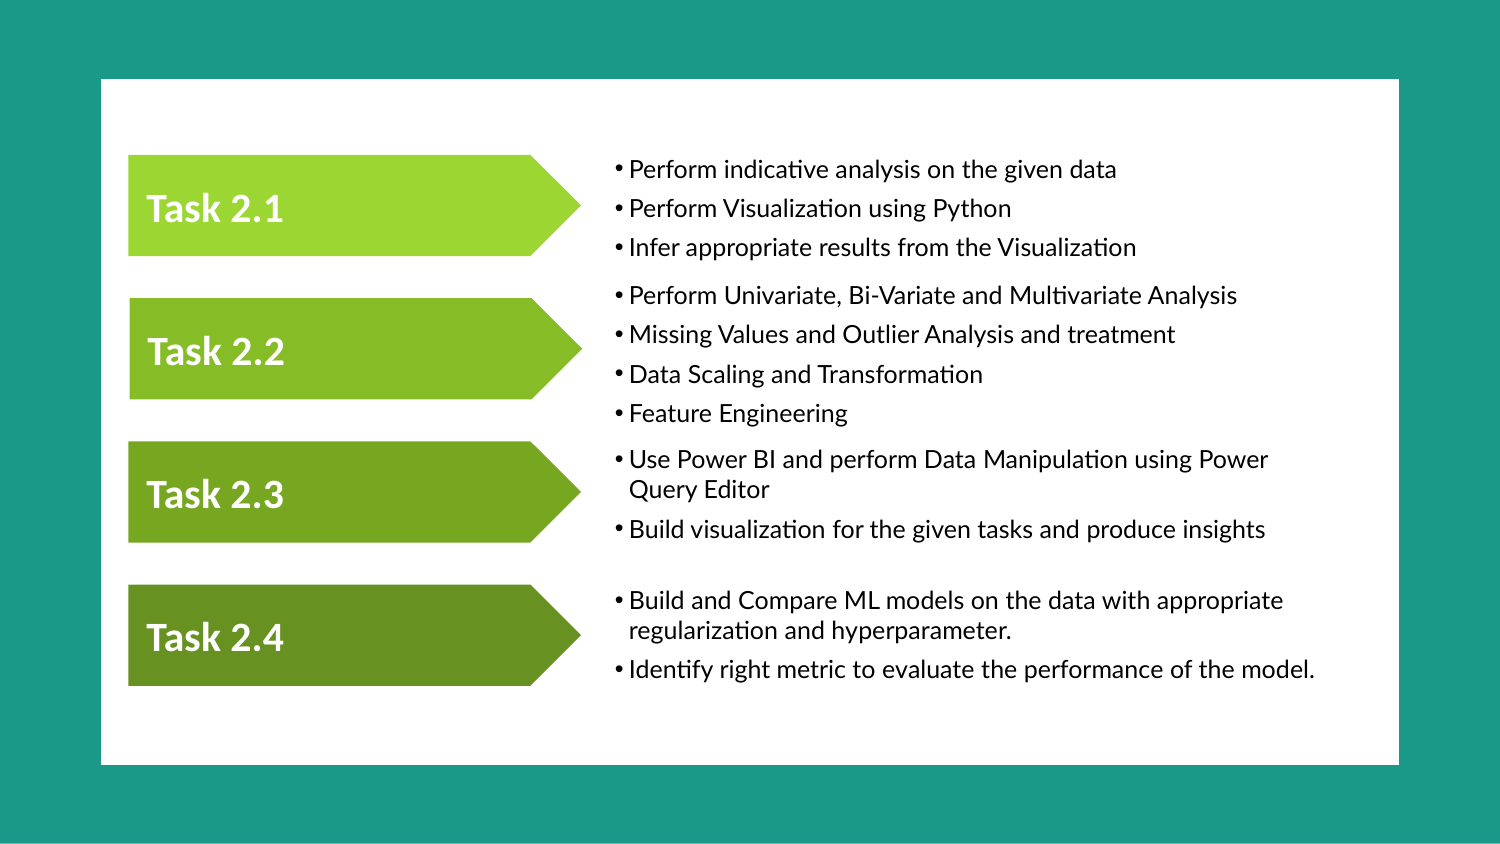

Perform indicative analysis on the given data
Perform Visualization using Python
Infer appropriate results from the Visualization
Task 2.1
Perform Univariate, Bi-Variate and Multivariate Analysis
Missing Values and Outlier Analysis and treatment
Data Scaling and Transformation
Feature Engineering
Task 2.2
Task 2.3
Use Power BI and perform Data Manipulation using Power Query Editor
Build visualization for the given tasks and produce insights

Task 2.4
Build and Compare ML models on the data with appropriate regularization and hyperparameter.
Identify right metric to evaluate the performance of the model.